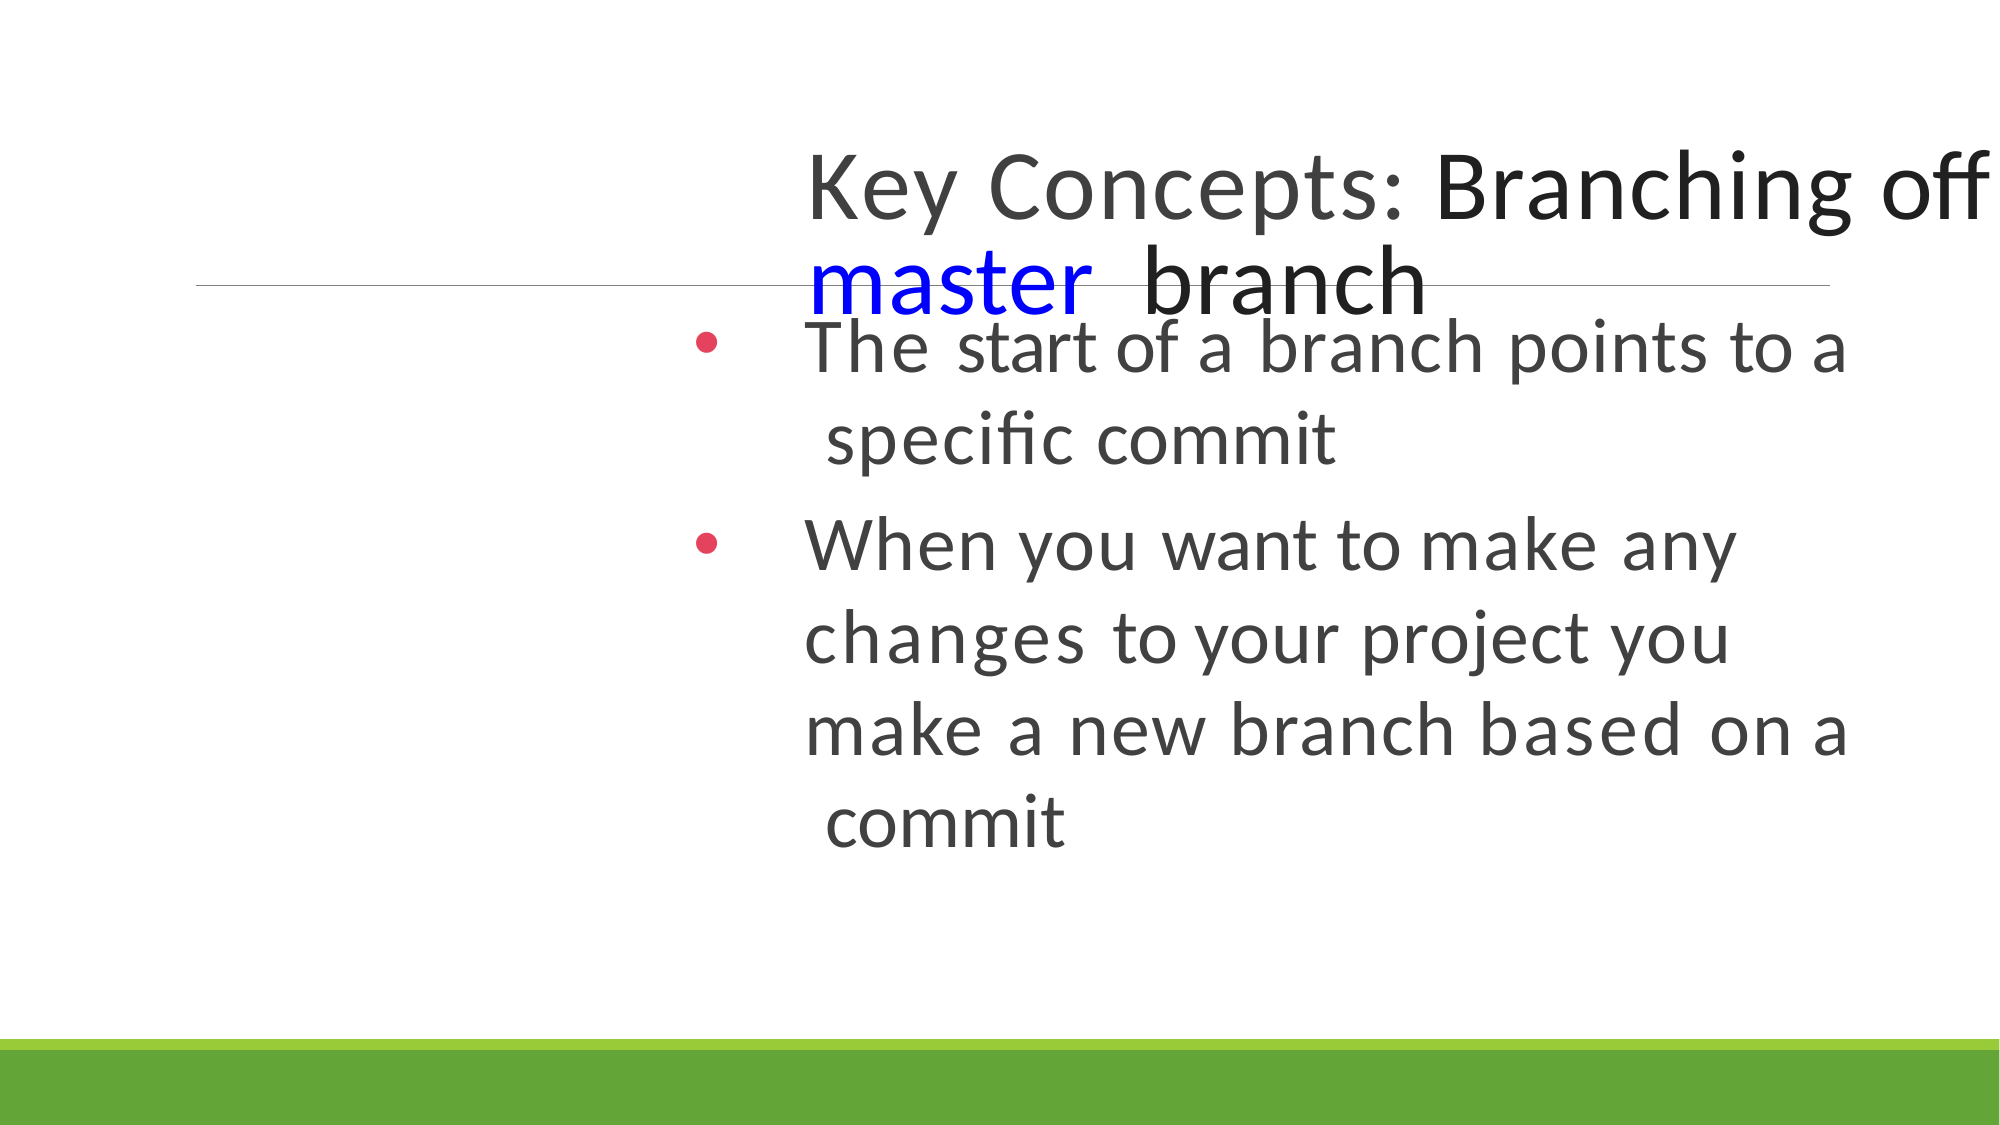

# Key Concepts: Branching oﬀ of the master  branch
The start of a branch points to a  specific commit
When you want to make any  changes to your project you  make a new branch based on a  commit